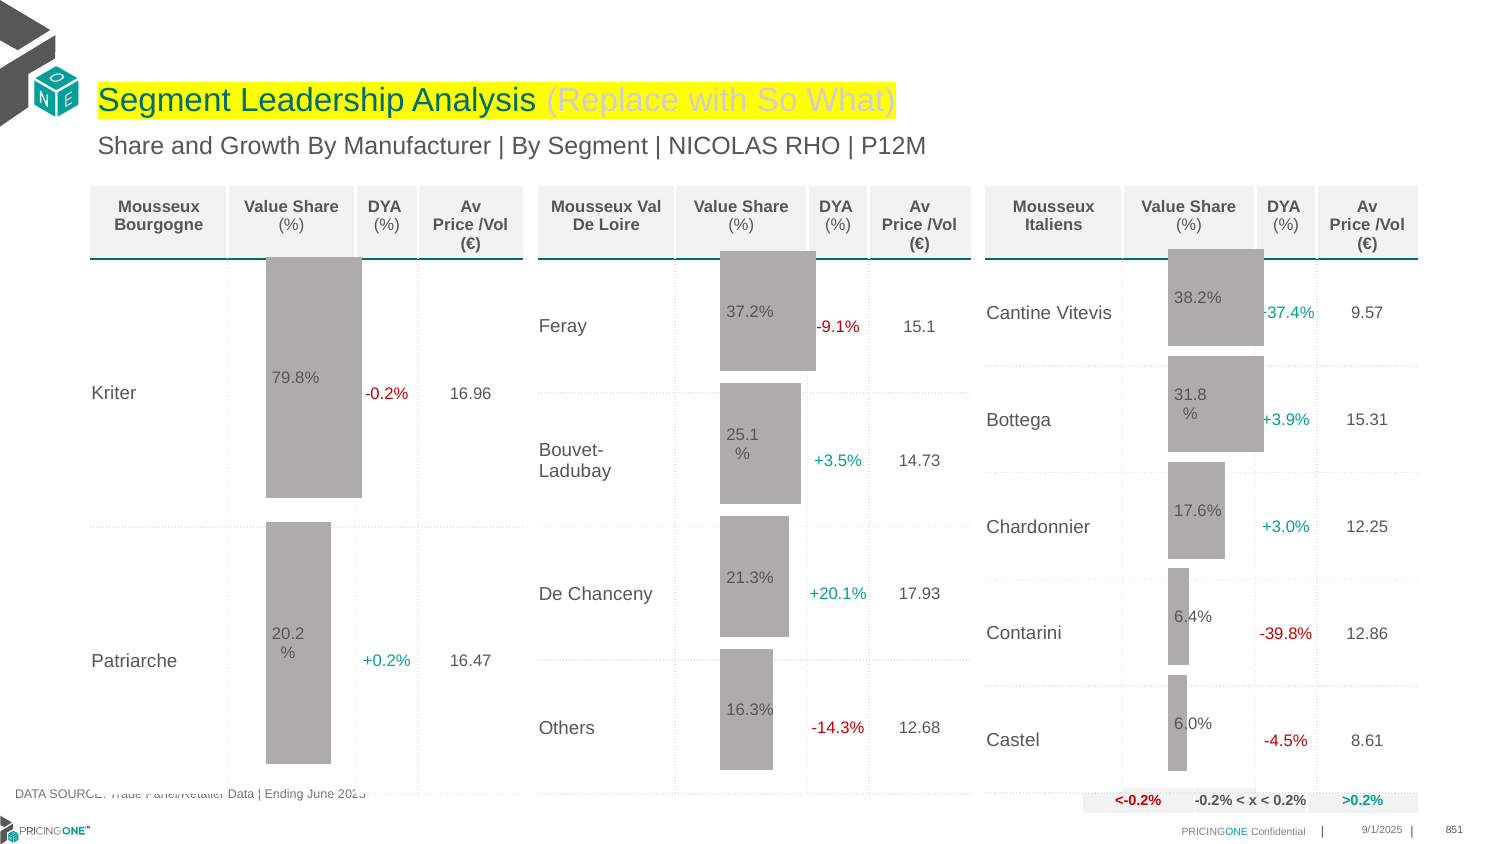

# Segment Leadership Analysis (Replace with So What)
Share and Growth By Manufacturer | By Segment | NICOLAS RHO | P12M
| Mousseux Val De Loire | Value Share (%) | DYA (%) | Av Price /Vol (€) |
| --- | --- | --- | --- |
| Feray |  | -9.1% | 15.1 |
| Bouvet-Ladubay |  | +3.5% | 14.73 |
| De Chanceny |  | +20.1% | 17.93 |
| Others |  | -14.3% | 12.68 |
| Mousseux Bourgogne | Value Share (%) | DYA (%) | Av Price /Vol (€) |
| --- | --- | --- | --- |
| Kriter |  | -0.2% | 16.96 |
| Patriarche |  | +0.2% | 16.47 |
| Mousseux Italiens | Value Share (%) | DYA (%) | Av Price /Vol (€) |
| --- | --- | --- | --- |
| Cantine Vitevis |  | +37.4% | 9.57 |
| Bottega |  | +3.9% | 15.31 |
| Chardonnier |  | +3.0% | 12.25 |
| Contarini |  | -39.8% | 12.86 |
| Castel |  | -4.5% | 8.61 |

### Chart

| Category | Mousseux Bourgogne | NICOLAS RHO |
|---|---|
|  | 0.7978713942664019 |

### Chart

| Category | Mousseux Val De Loire | NICOLAS RHO |
|---|---|
|  | 0.3723914858096828 |

### Chart

| Category | Mousseux Italiens | NICOLAS RHO |
|---|---|
|  | 0.3819058958143275 |
DATA SOURCE: Trade Panel/Retailer Data | Ending June 2025
| <-0.2% | -0.2% < x < 0.2% | >0.2% |
| --- | --- | --- |

9/1/2025
851